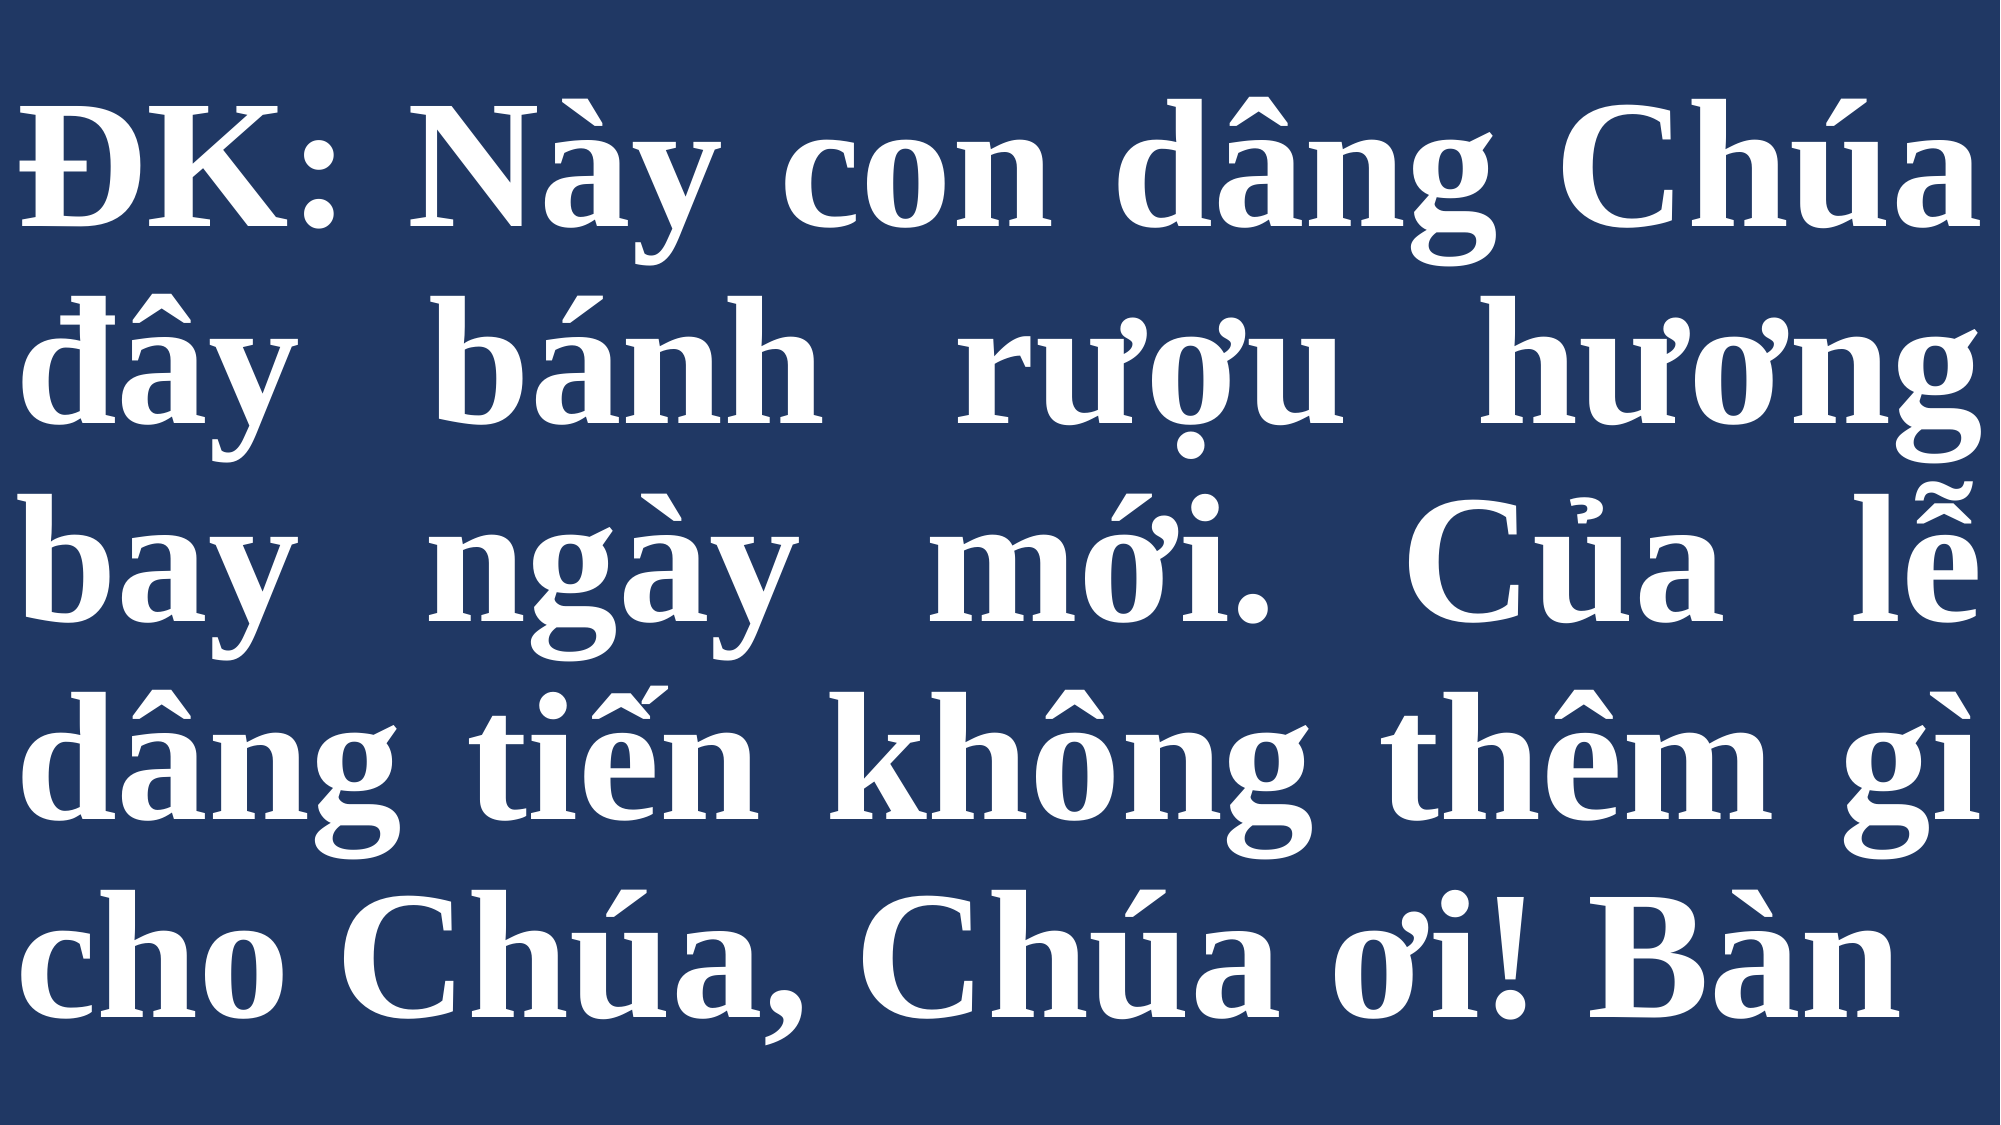

# ĐK: Này con dâng Chúa đây bánh rượu hương bay ngày mới. Của lễ dâng tiến không thêm gì cho Chúa, Chúa ơi! Bàn